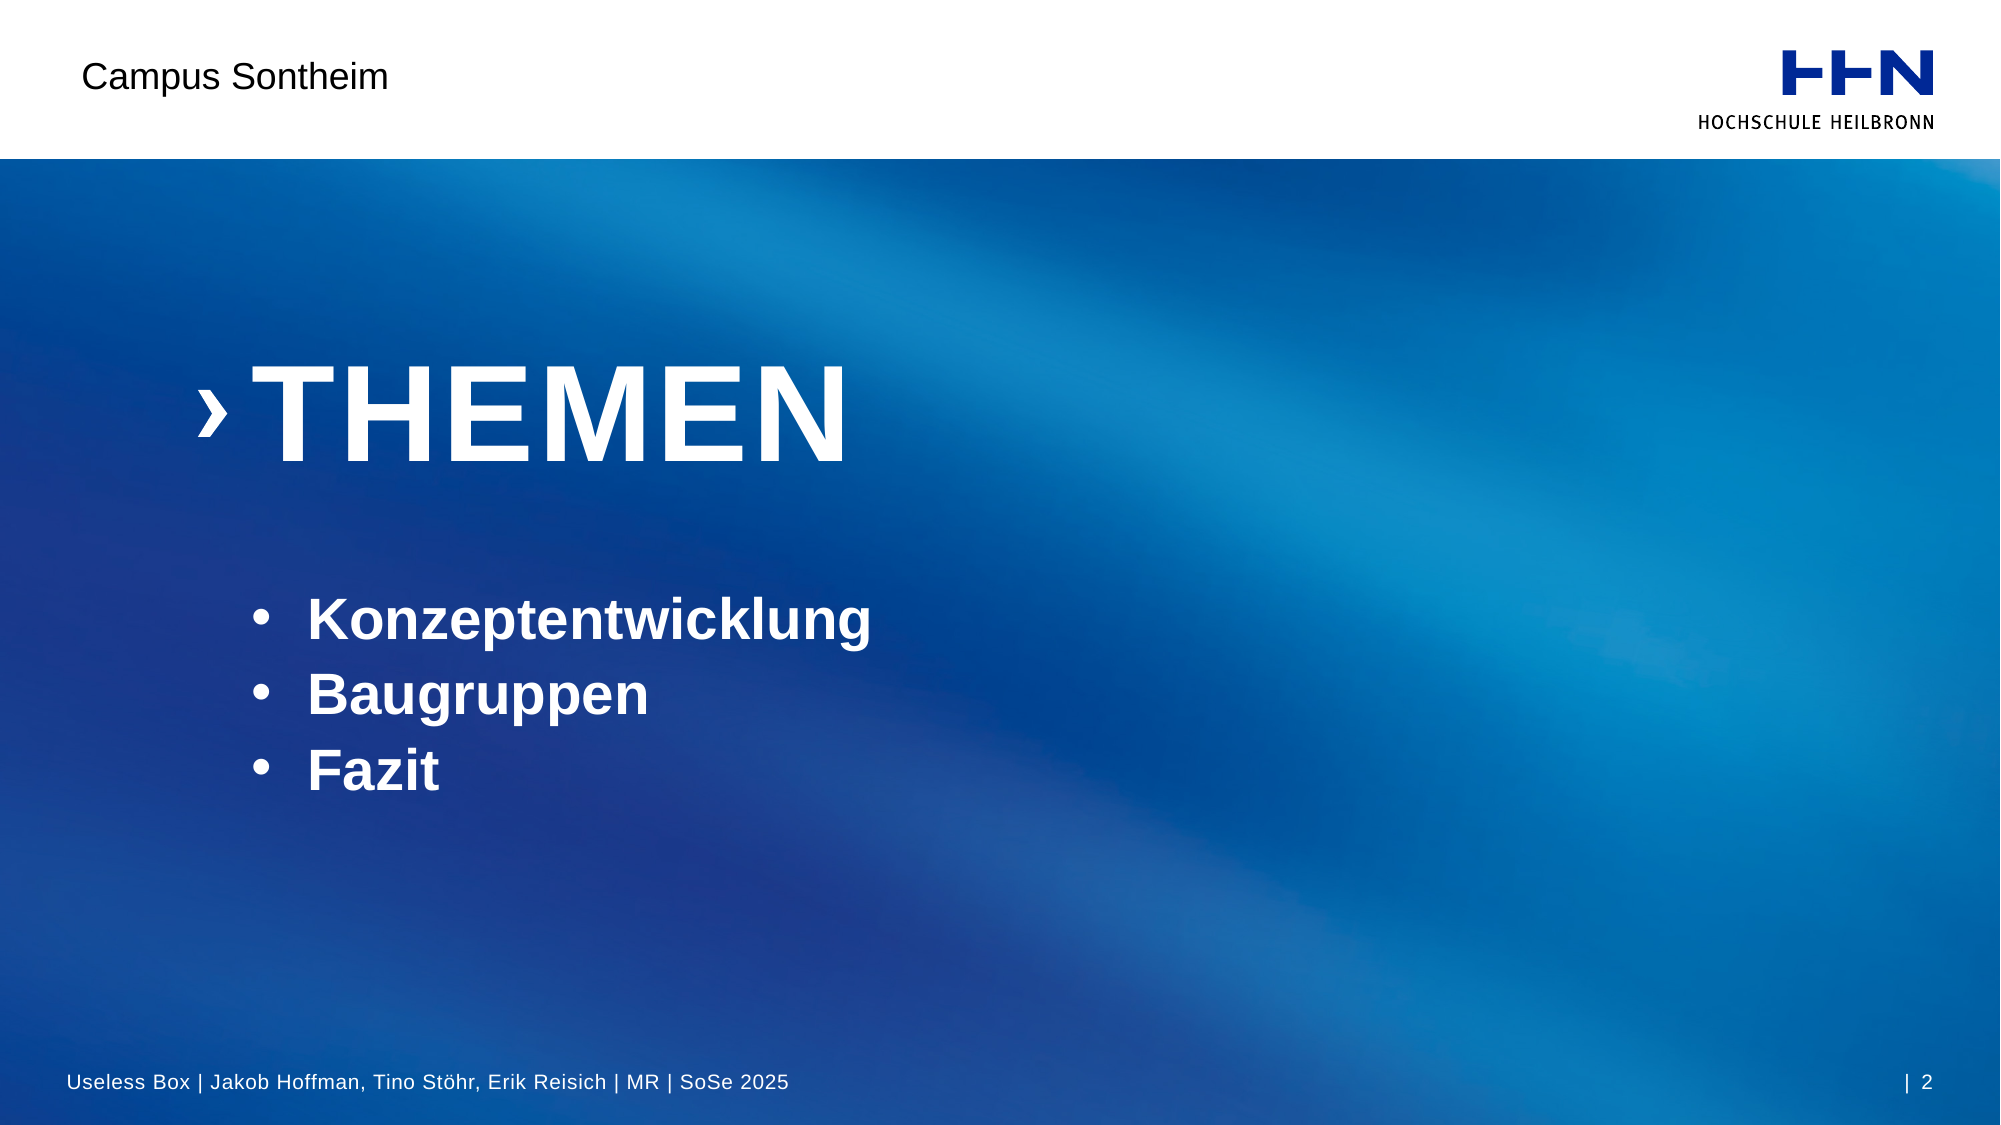

Campus Sontheim
# Themen
Konzeptentwicklung
Baugruppen
Fazit
Useless Box | Jakob Hoffman, Tino Stöhr, Erik Reisich | MR | SoSe 2025
|  2